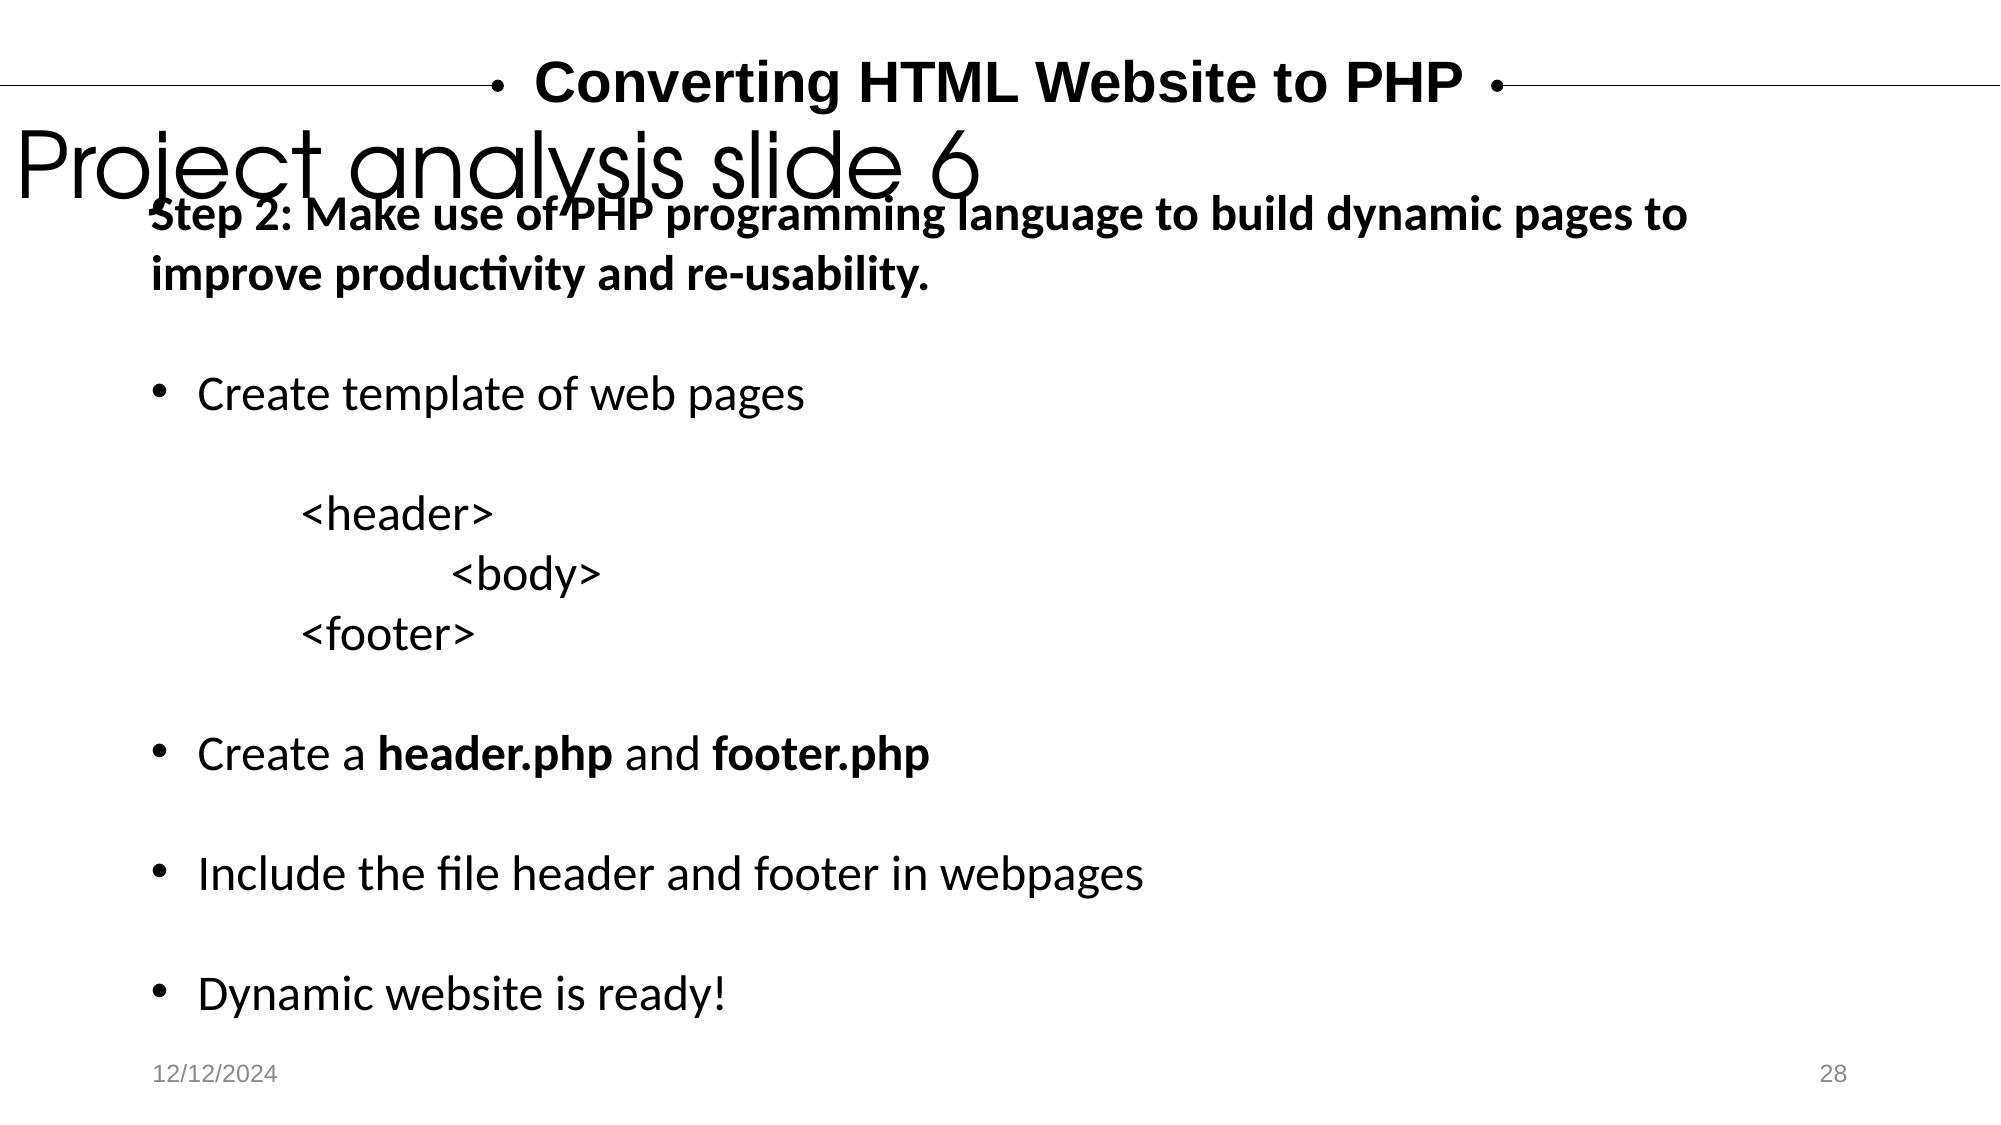

Converting HTML Website to PHP
Project analysis slide 6
Step 2: Make use of PHP programming language to build dynamic pages to improve productivity and re-usability.

Create template of web pages

	<header>
		<body>
	<footer>

Create a header.php and footer.php

Include the file header and footer in webpages

Dynamic website is ready!
12/12/2024
28